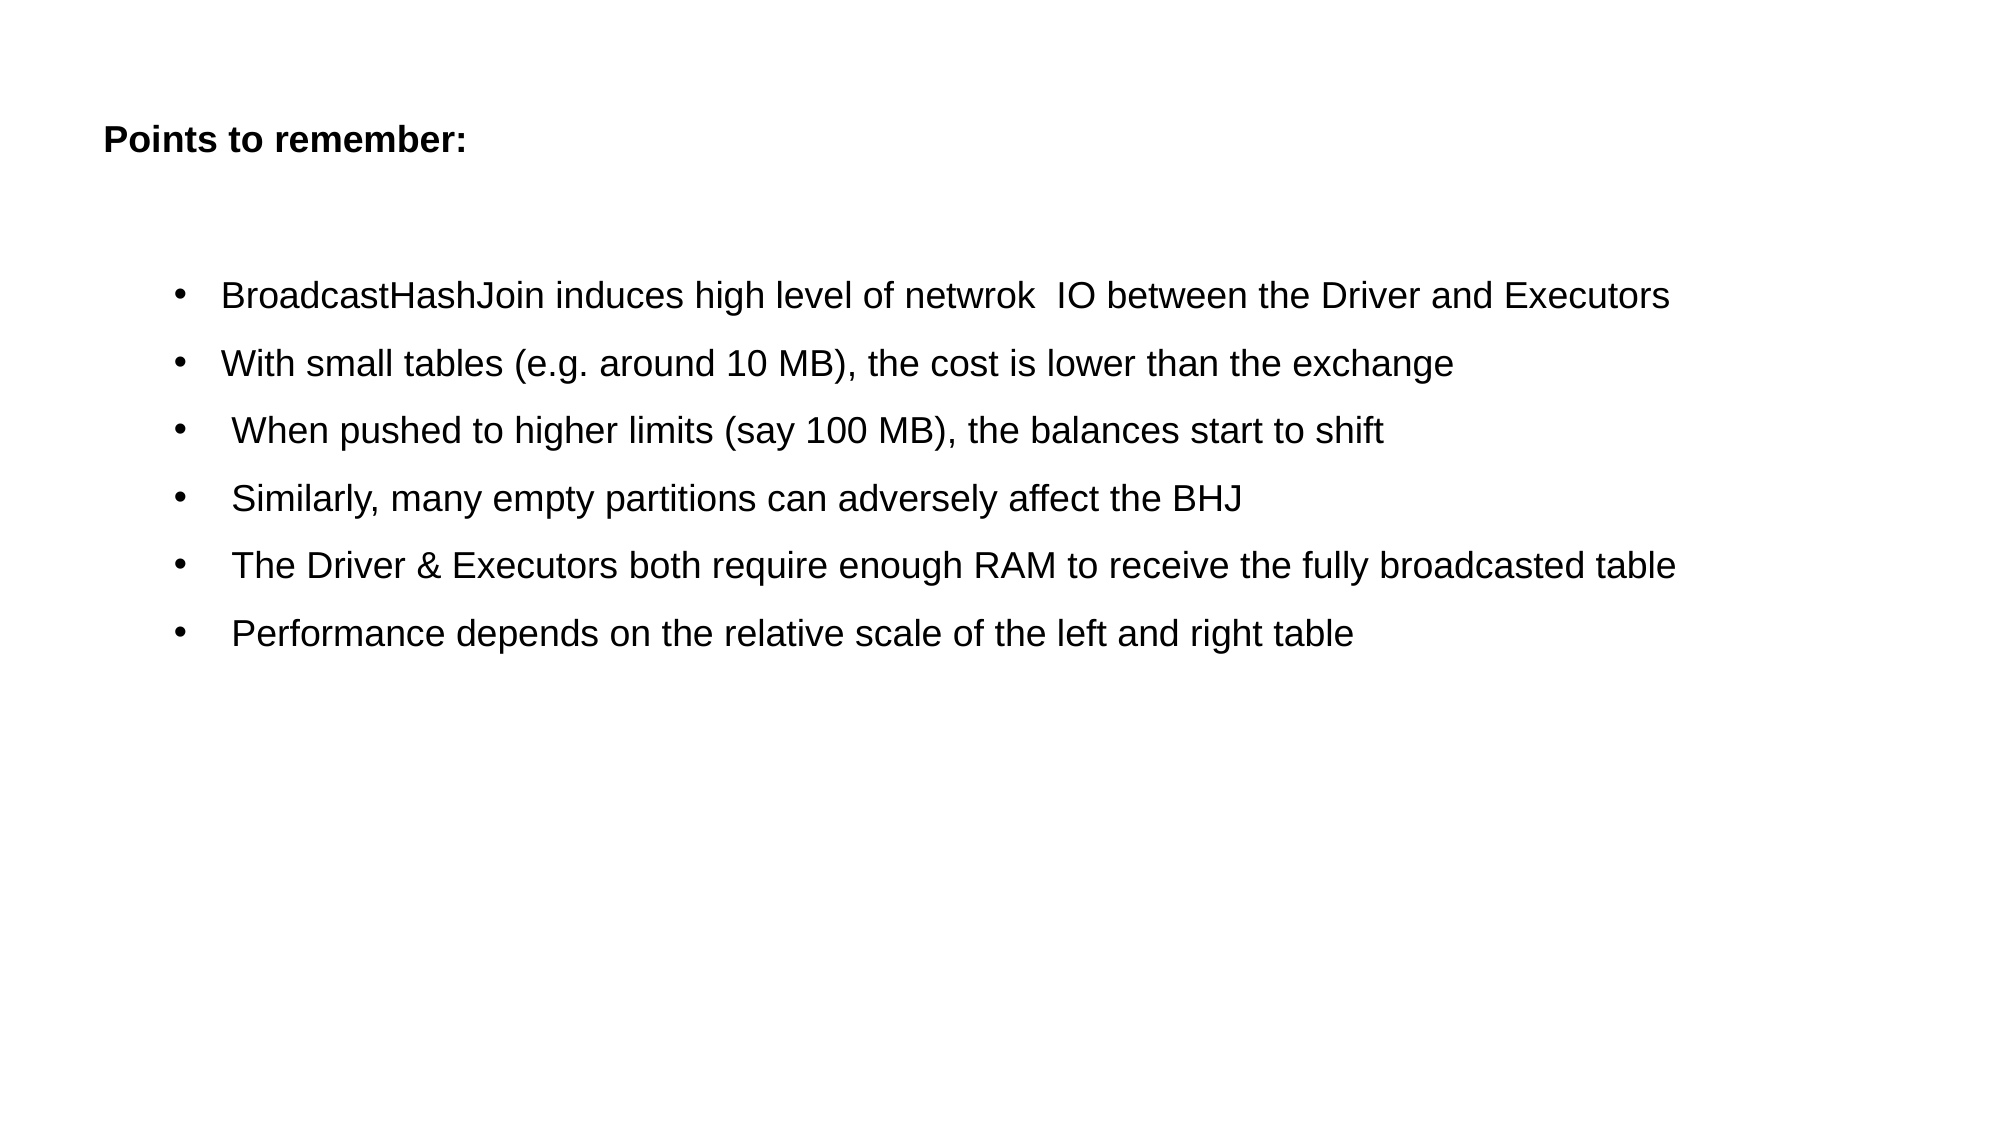

Points to remember:
BroadcastHashJoin induces high level of netwrok  IO between the Driver and Executors
With small tables (e.g. around 10 MB), the cost is lower than the exchange
 When pushed to higher limits (say 100 MB), the balances start to shift
 Similarly, many empty partitions can adversely affect the BHJ
 The Driver & Executors both require enough RAM to receive the fully broadcasted table
 Performance depends on the relative scale of the left and right table